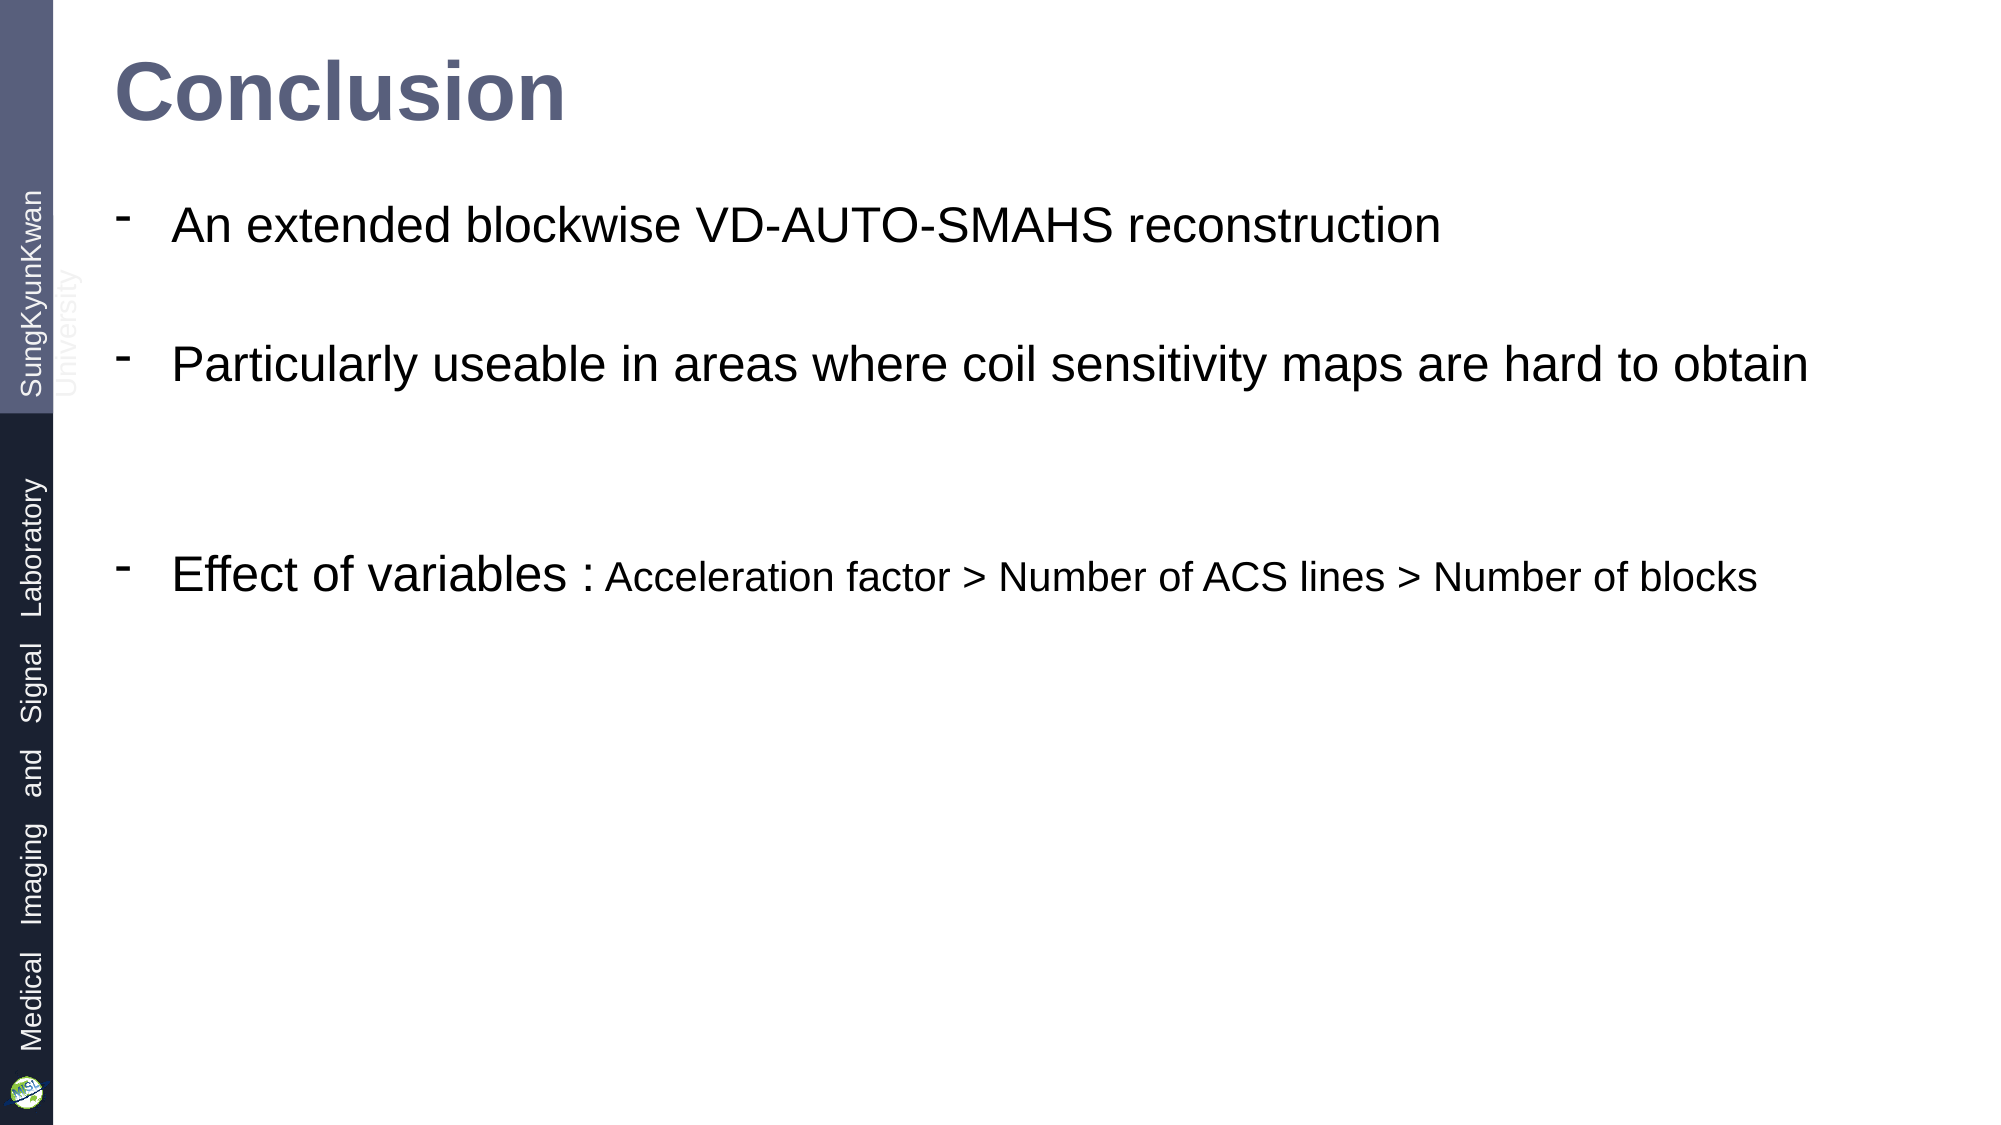

# Conclusion
An extended blockwise VD-AUTO-SMAHS reconstruction

Particularly useable in areas where coil sensitivity maps are hard to obtain

Effect of variables : Acceleration factor > Number of ACS lines > Number of blocks